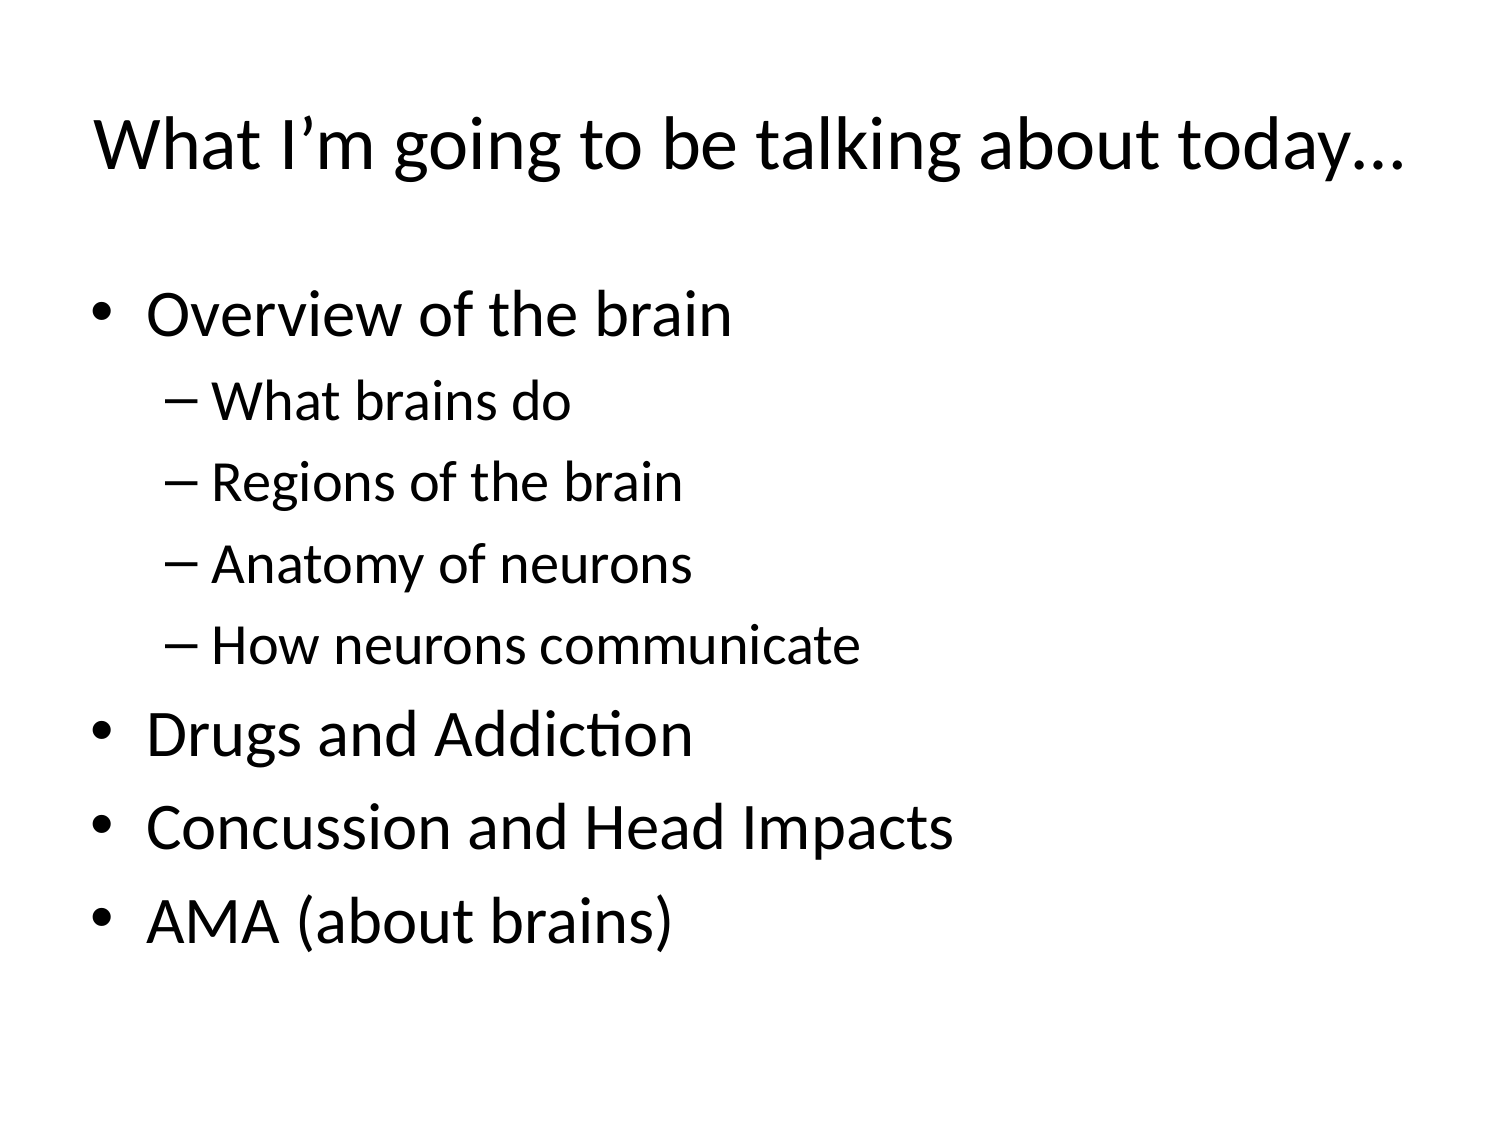

# What I’m going to be talking about today…
Overview of the brain
What brains do
Regions of the brain
Anatomy of neurons
How neurons communicate
Drugs and Addiction
Concussion and Head Impacts
AMA (about brains)